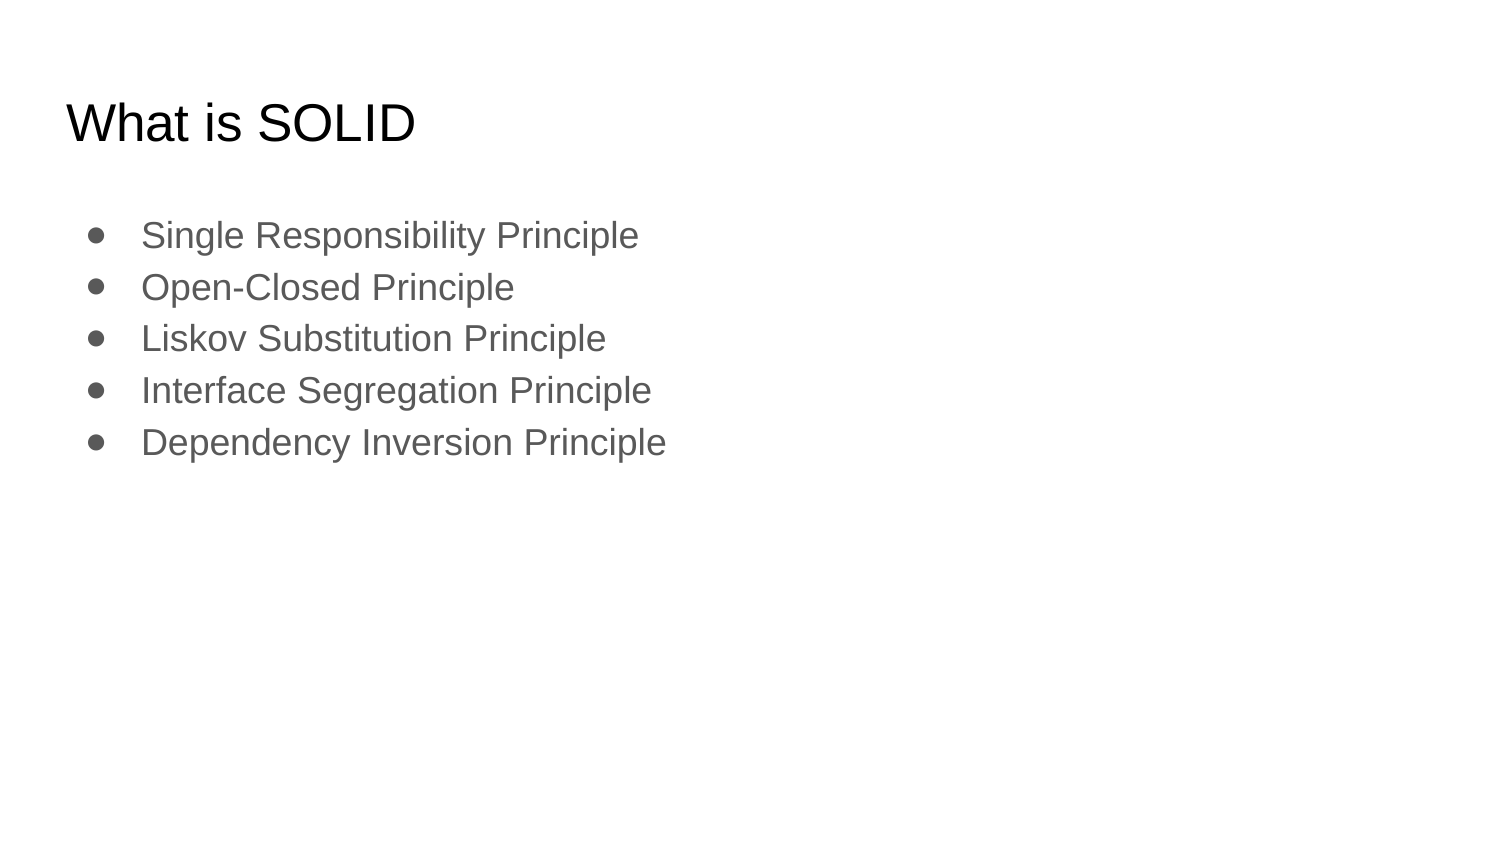

# What is SOLID
Single Responsibility Principle
Open-Closed Principle
Liskov Substitution Principle
Interface Segregation Principle
Dependency Inversion Principle